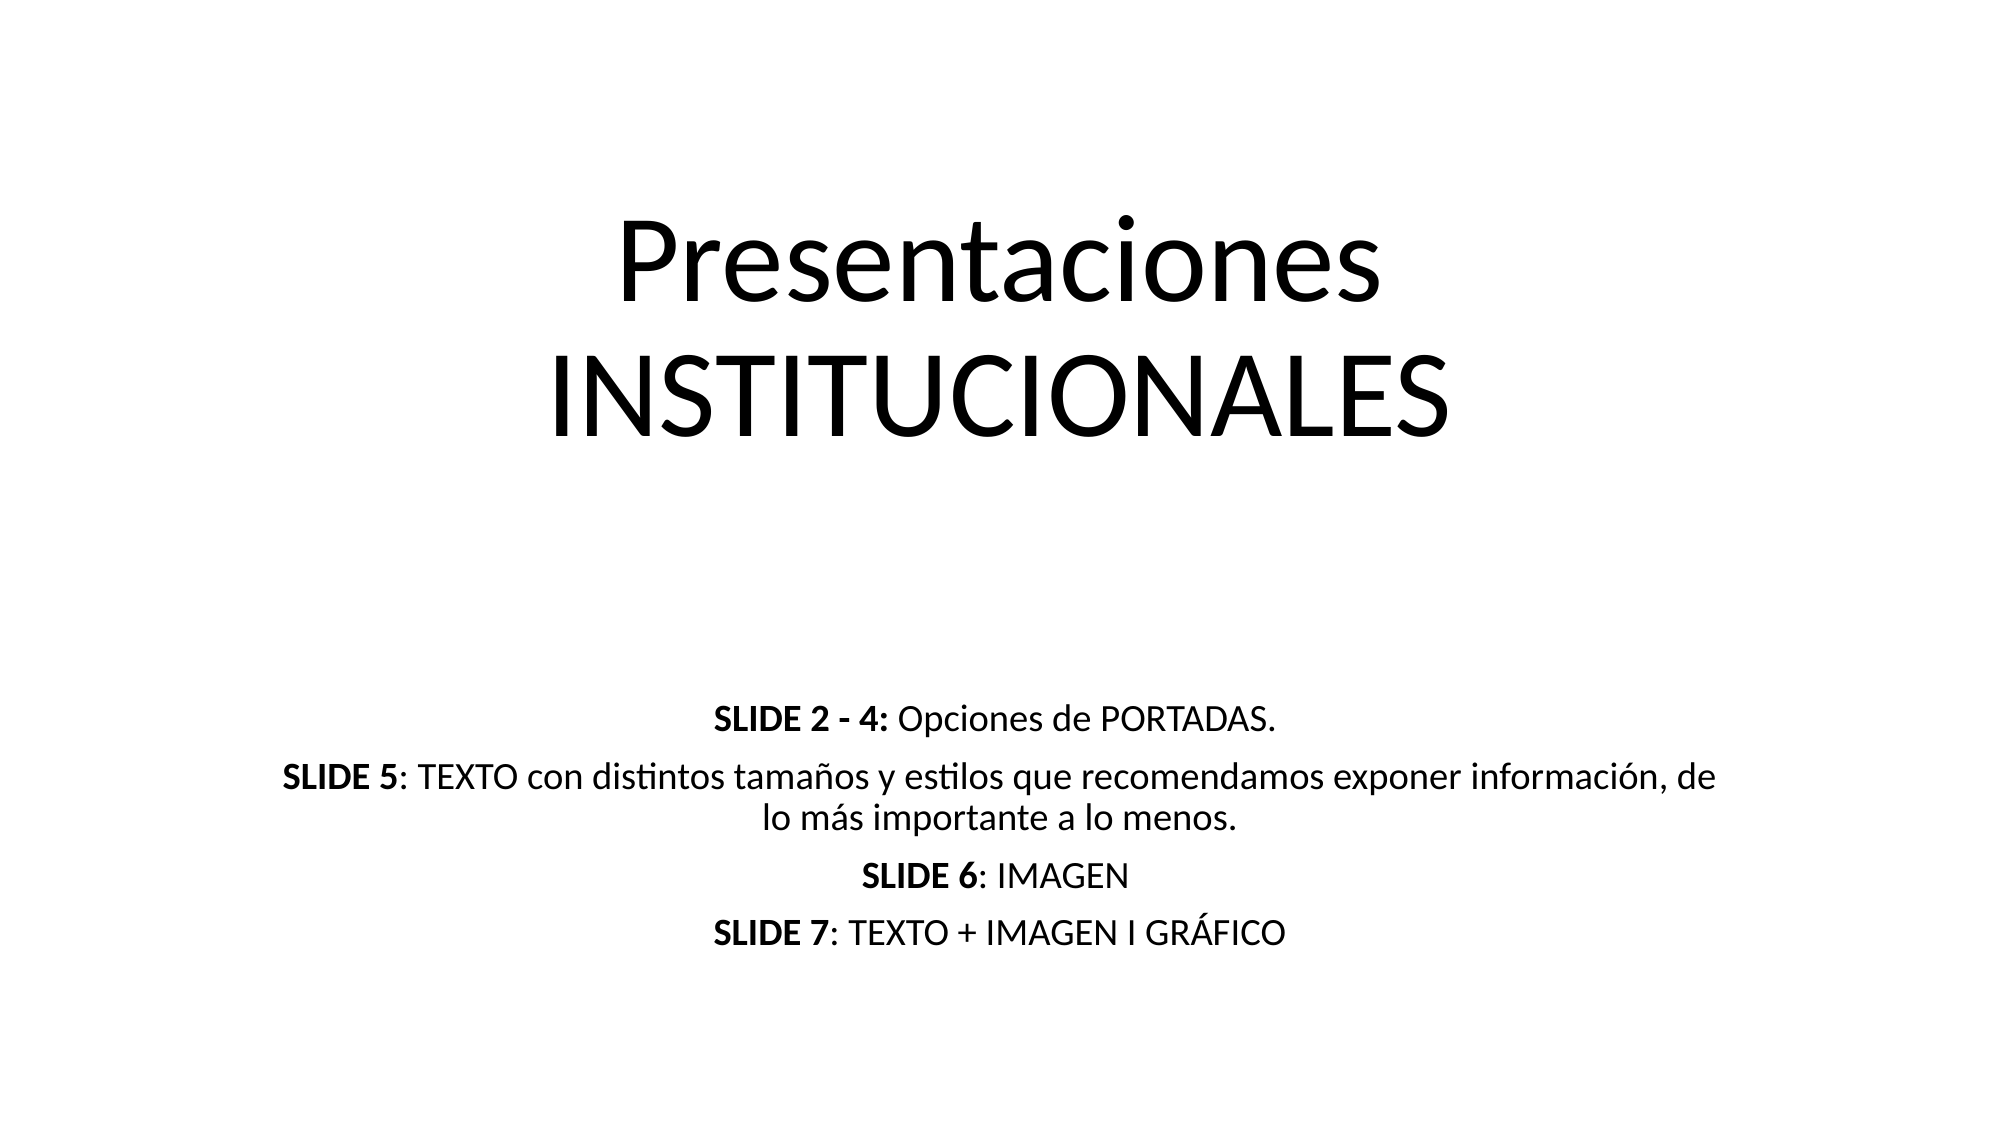

# Presentaciones INSTITUCIONALES
SLIDE 2 - 4: Opciones de PORTADAS.
SLIDE 5: TEXTO con distintos tamaños y estilos que recomendamos exponer información, de lo más importante a lo menos.
SLIDE 6: IMAGEN
SLIDE 7: TEXTO + IMAGEN I GRÁFICO